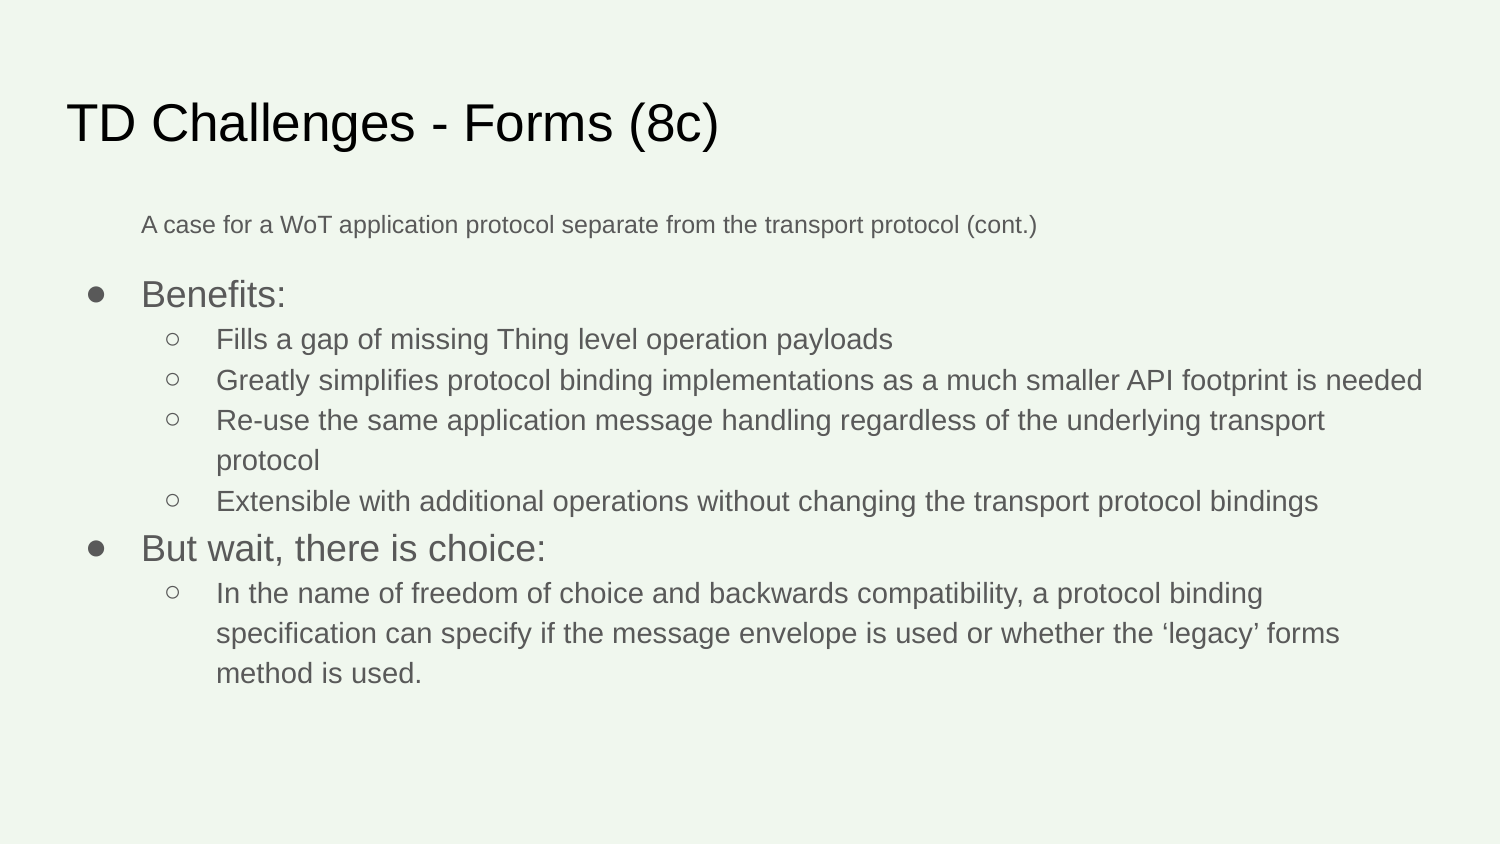

# TD Challenges - Forms (8c)
A case for a WoT application protocol separate from the transport protocol (cont.)
Benefits:
Fills a gap of missing Thing level operation payloads
Greatly simplifies protocol binding implementations as a much smaller API footprint is needed
Re-use the same application message handling regardless of the underlying transport protocol
Extensible with additional operations without changing the transport protocol bindings
But wait, there is choice:
In the name of freedom of choice and backwards compatibility, a protocol binding specification can specify if the message envelope is used or whether the ‘legacy’ forms method is used.